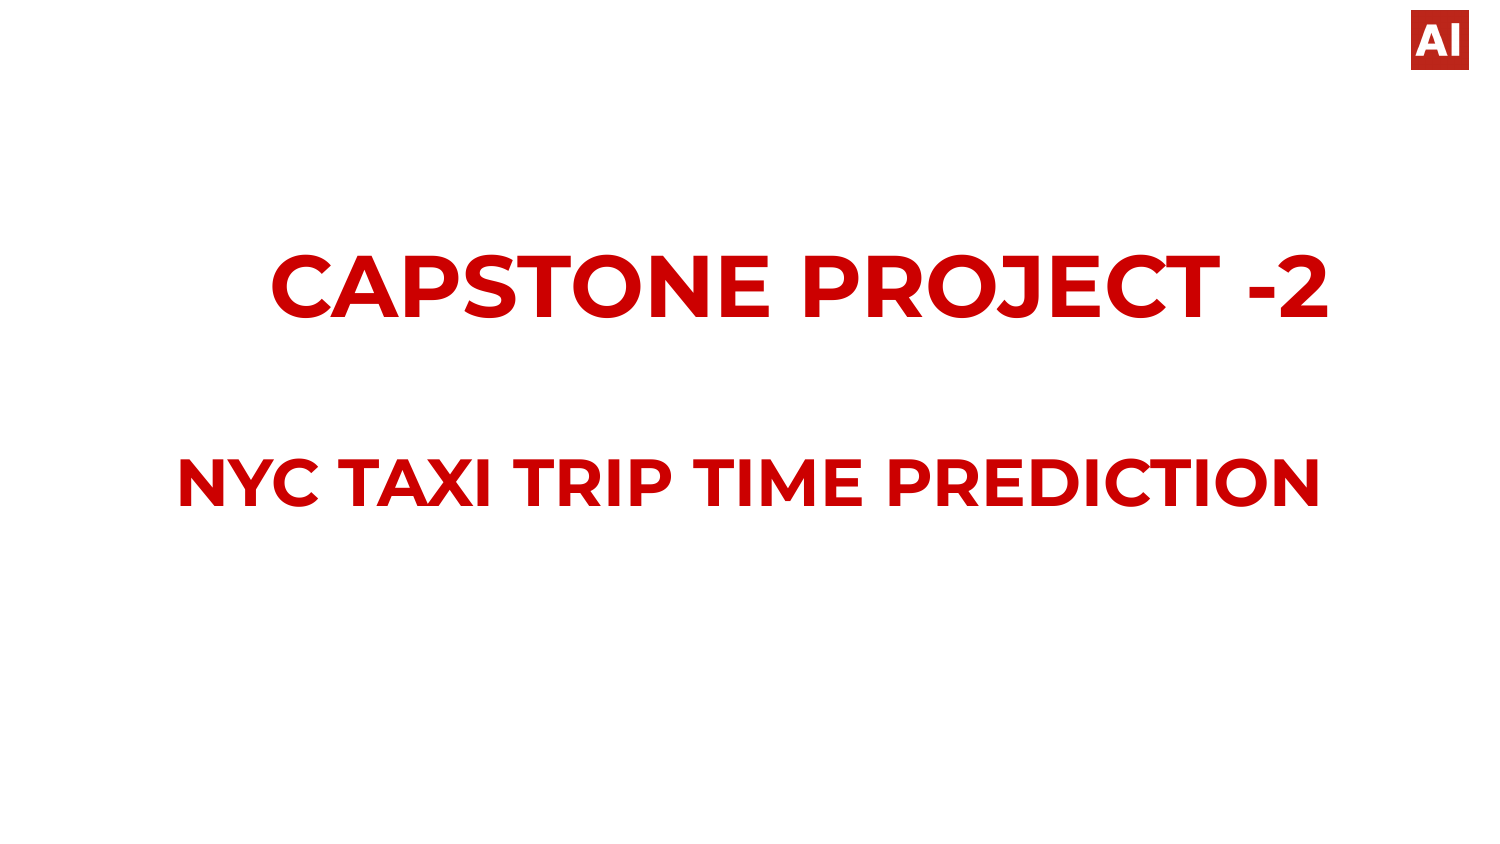

# CAPSTONE PROJECT -2 NYC TAXI TRIP TIME PREDICTION